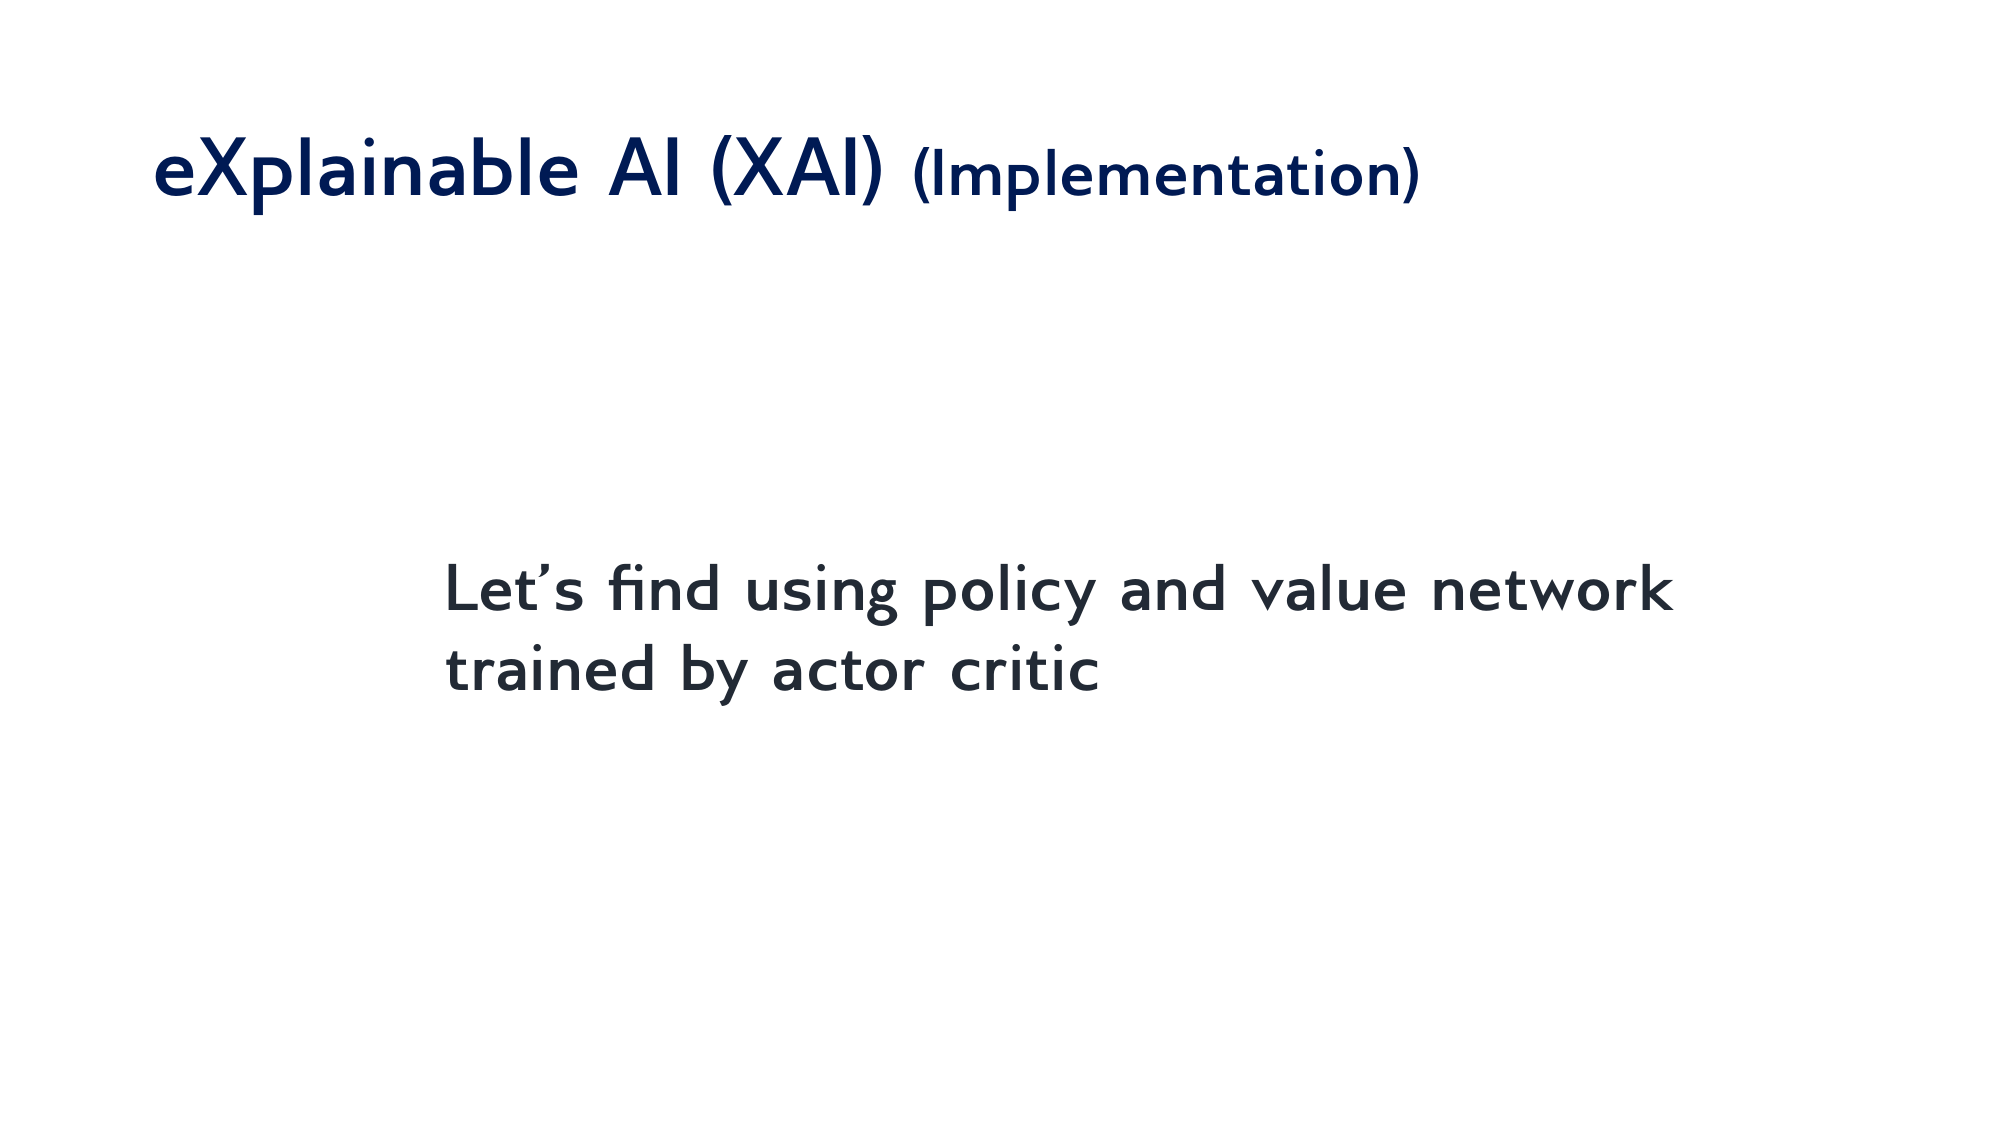

# eXplainable AI (XAI) (Implementation)
Let’s find using policy and value network
trained by actor critic